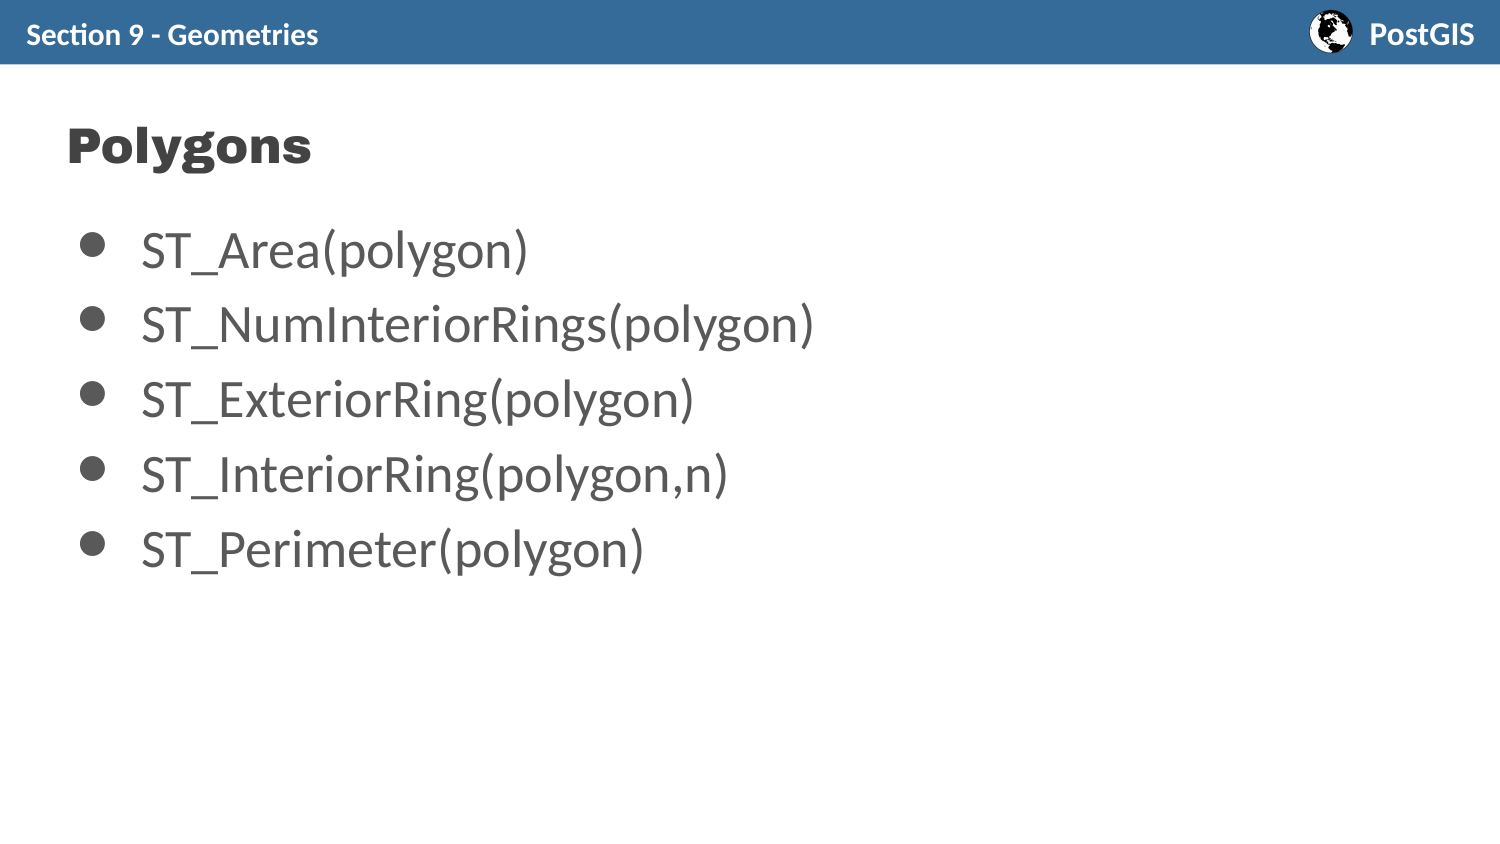

Section 9 - Geometries
# Polygons
ST_Area(polygon)
ST_NumInteriorRings(polygon)
ST_ExteriorRing(polygon)
ST_InteriorRing(polygon,n)
ST_Perimeter(polygon)